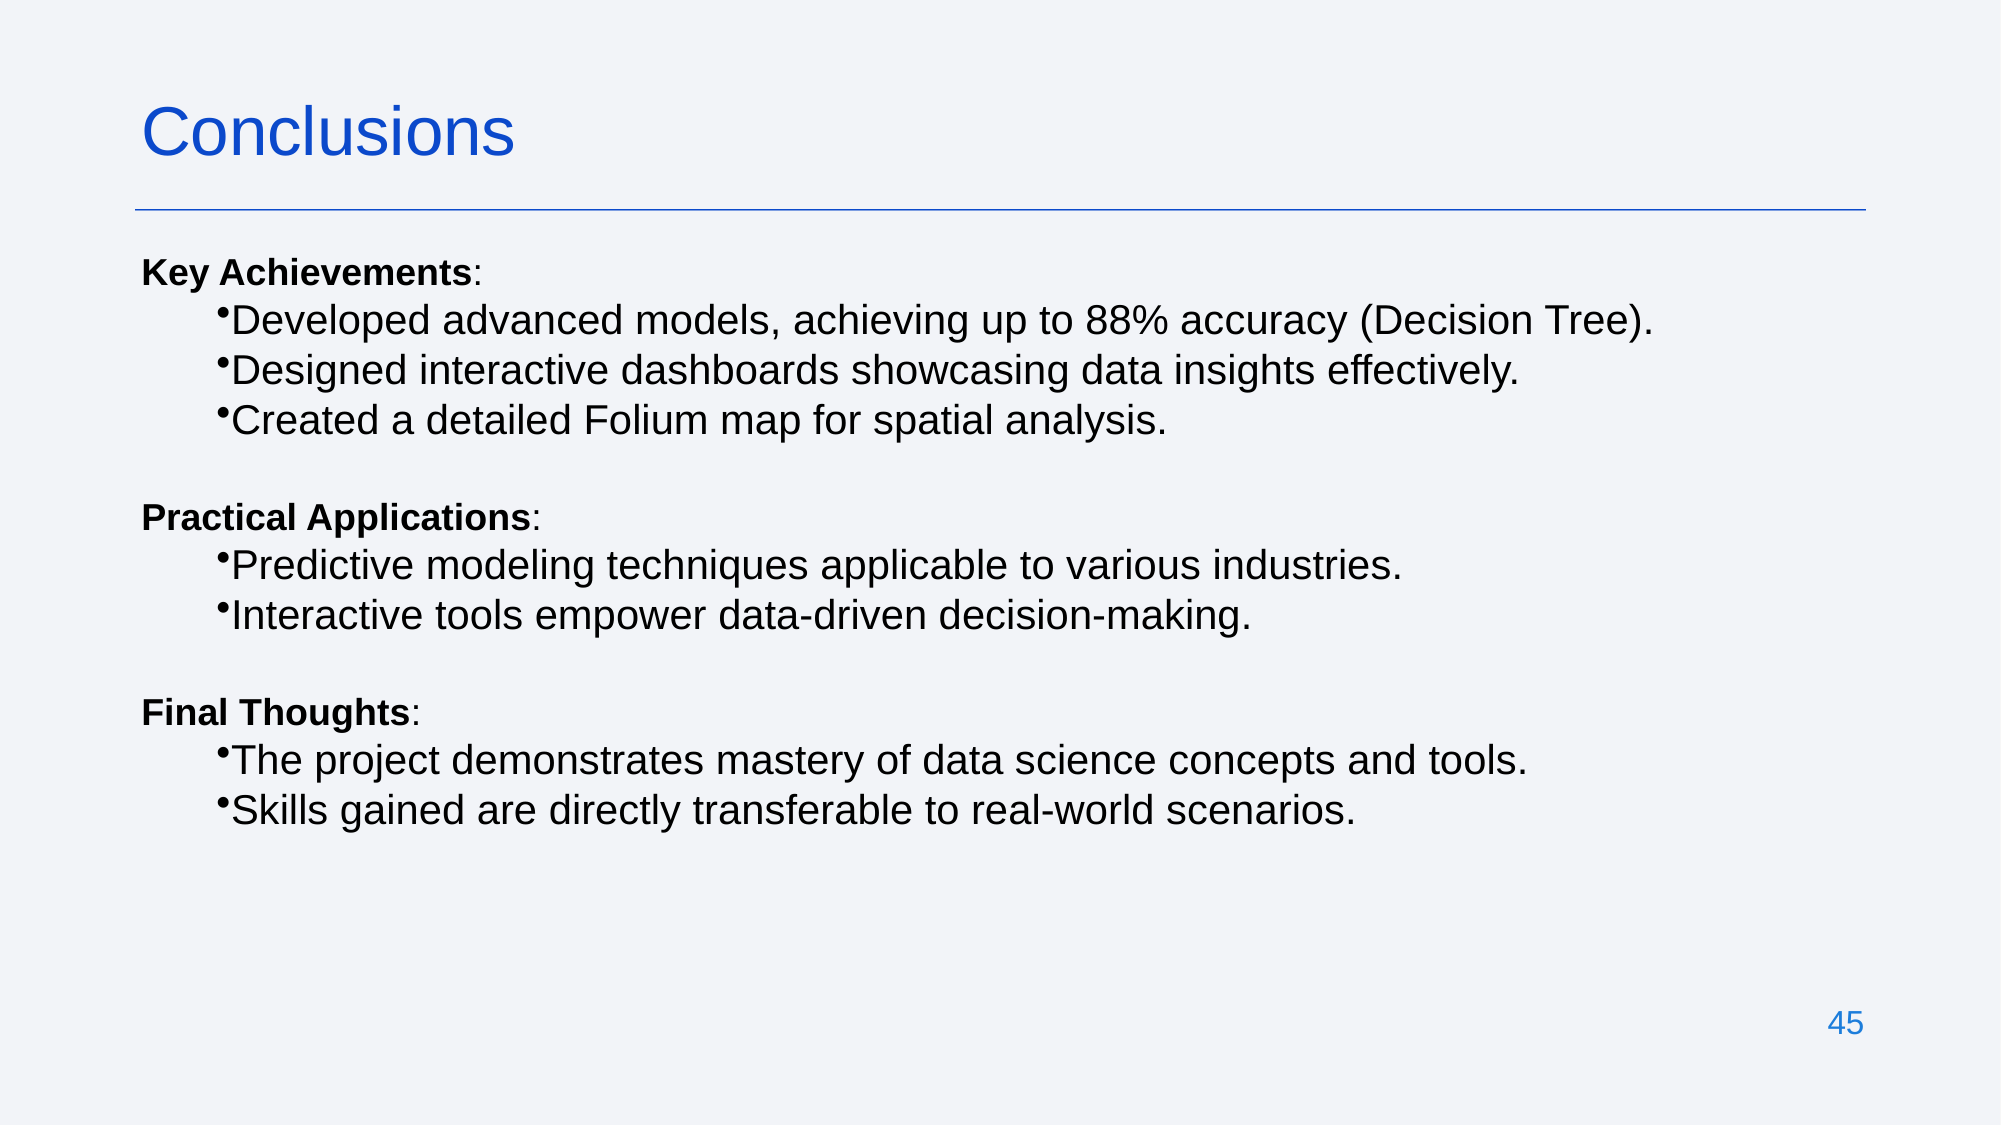

Conclusions
Key Achievements:
Developed advanced models, achieving up to 88% accuracy (Decision Tree).
Designed interactive dashboards showcasing data insights effectively.
Created a detailed Folium map for spatial analysis.

Practical Applications:
Predictive modeling techniques applicable to various industries.
Interactive tools empower data-driven decision-making.

Final Thoughts:
The project demonstrates mastery of data science concepts and tools.
Skills gained are directly transferable to real-world scenarios.

45